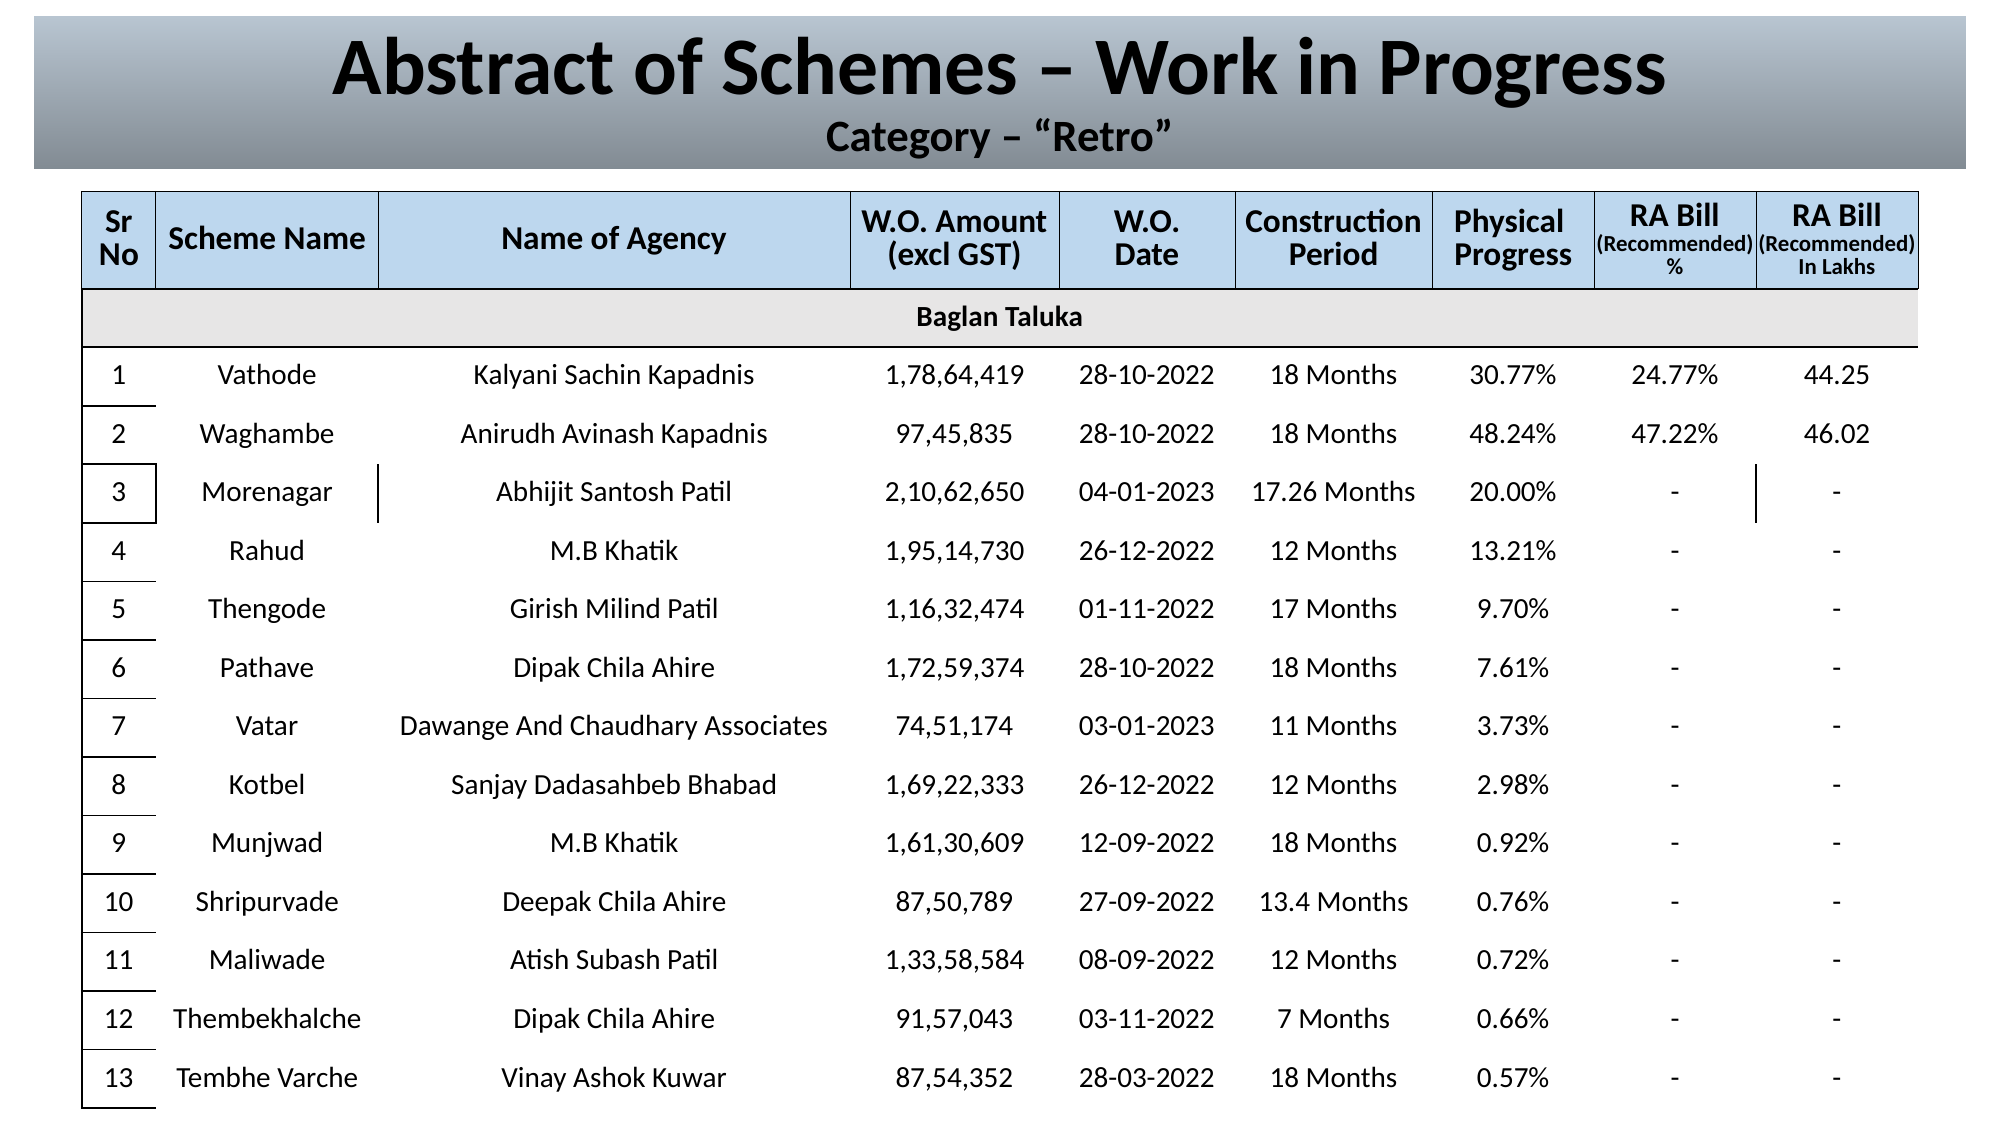

# Abstract of Schemes – Work in Progress Category – “Retro”
| Sr No | Scheme Name | Name of Agency | W.O. Amount (excl GST) | W.O. Date | Construction Period | Physical Progress | RA Bill (Recommended) % | RA Bill (Recommended) In Lakhs |
| --- | --- | --- | --- | --- | --- | --- | --- | --- |
| Baglan Taluka | Baglan Taluka |  |  |  |  |  |  |  |
| --- | --- | --- | --- | --- | --- | --- | --- | --- |
| 1 | Vathode | Kalyani Sachin Kapadnis | 1,78,64,419 | 28-10-2022 | 18 Months | 30.77% | 24.77% | 44.25 |
| 2 | Waghambe | Anirudh Avinash Kapadnis | 97,45,835 | 28-10-2022 | 18 Months | 48.24% | 47.22% | 46.02 |
| 3 | Morenagar | Abhijit Santosh Patil | 2,10,62,650 | 04-01-2023 | 17.26 Months | 20.00% | - | - |
| 4 | Rahud | M.B Khatik | 1,95,14,730 | 26-12-2022 | 12 Months | 13.21% | - | - |
| 5 | Thengode | Girish Milind Patil | 1,16,32,474 | 01-11-2022 | 17 Months | 9.70% | - | - |
| 6 | Pathave | Dipak Chila Ahire | 1,72,59,374 | 28-10-2022 | 18 Months | 7.61% | - | - |
| 7 | Vatar | Dawange And Chaudhary Associates | 74,51,174 | 03-01-2023 | 11 Months | 3.73% | - | - |
| 8 | Kotbel | Sanjay Dadasahbeb Bhabad | 1,69,22,333 | 26-12-2022 | 12 Months | 2.98% | - | - |
| 9 | Munjwad | M.B Khatik | 1,61,30,609 | 12-09-2022 | 18 Months | 0.92% | - | - |
| 10 | Shripurvade | Deepak Chila Ahire | 87,50,789 | 27-09-2022 | 13.4 Months | 0.76% | - | - |
| 11 | Maliwade | Atish Subash Patil | 1,33,58,584 | 08-09-2022 | 12 Months | 0.72% | - | - |
| 12 | Thembekhalche | Dipak Chila Ahire | 91,57,043 | 03-11-2022 | 7 Months | 0.66% | - | - |
| 13 | Tembhe Varche | Vinay Ashok Kuwar | 87,54,352 | 28-03-2022 | 18 Months | 0.57% | - | - |